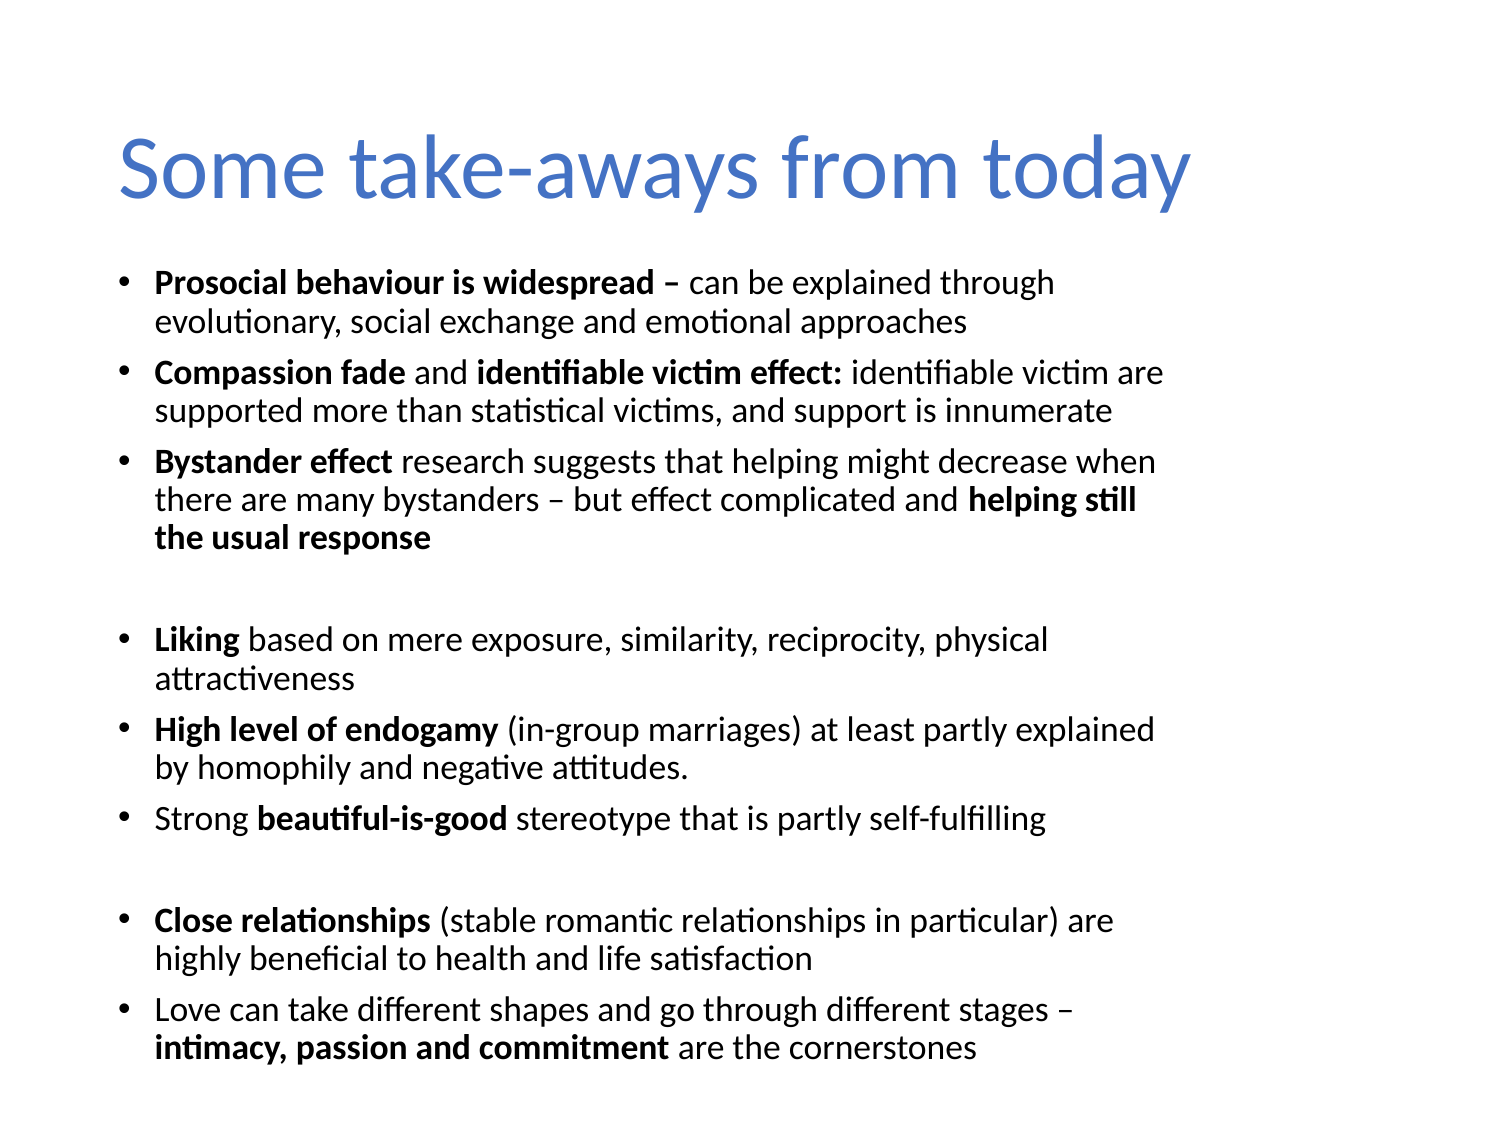

# Some take-aways from today
Prosocial behaviour is widespread – can be explained through evolutionary, social exchange and emotional approaches
Compassion fade and identifiable victim effect: identifiable victim are supported more than statistical victims, and support is innumerate
Bystander effect research suggests that helping might decrease when there are many bystanders – but effect complicated and helping still the usual response

Liking based on mere exposure, similarity, reciprocity, physical attractiveness
High level of endogamy (in-group marriages) at least partly explained by homophily and negative attitudes.
Strong beautiful-is-good stereotype that is partly self-fulfilling

Close relationships (stable romantic relationships in particular) are highly beneficial to health and life satisfaction
Love can take different shapes and go through different stages – intimacy, passion and commitment are the cornerstones